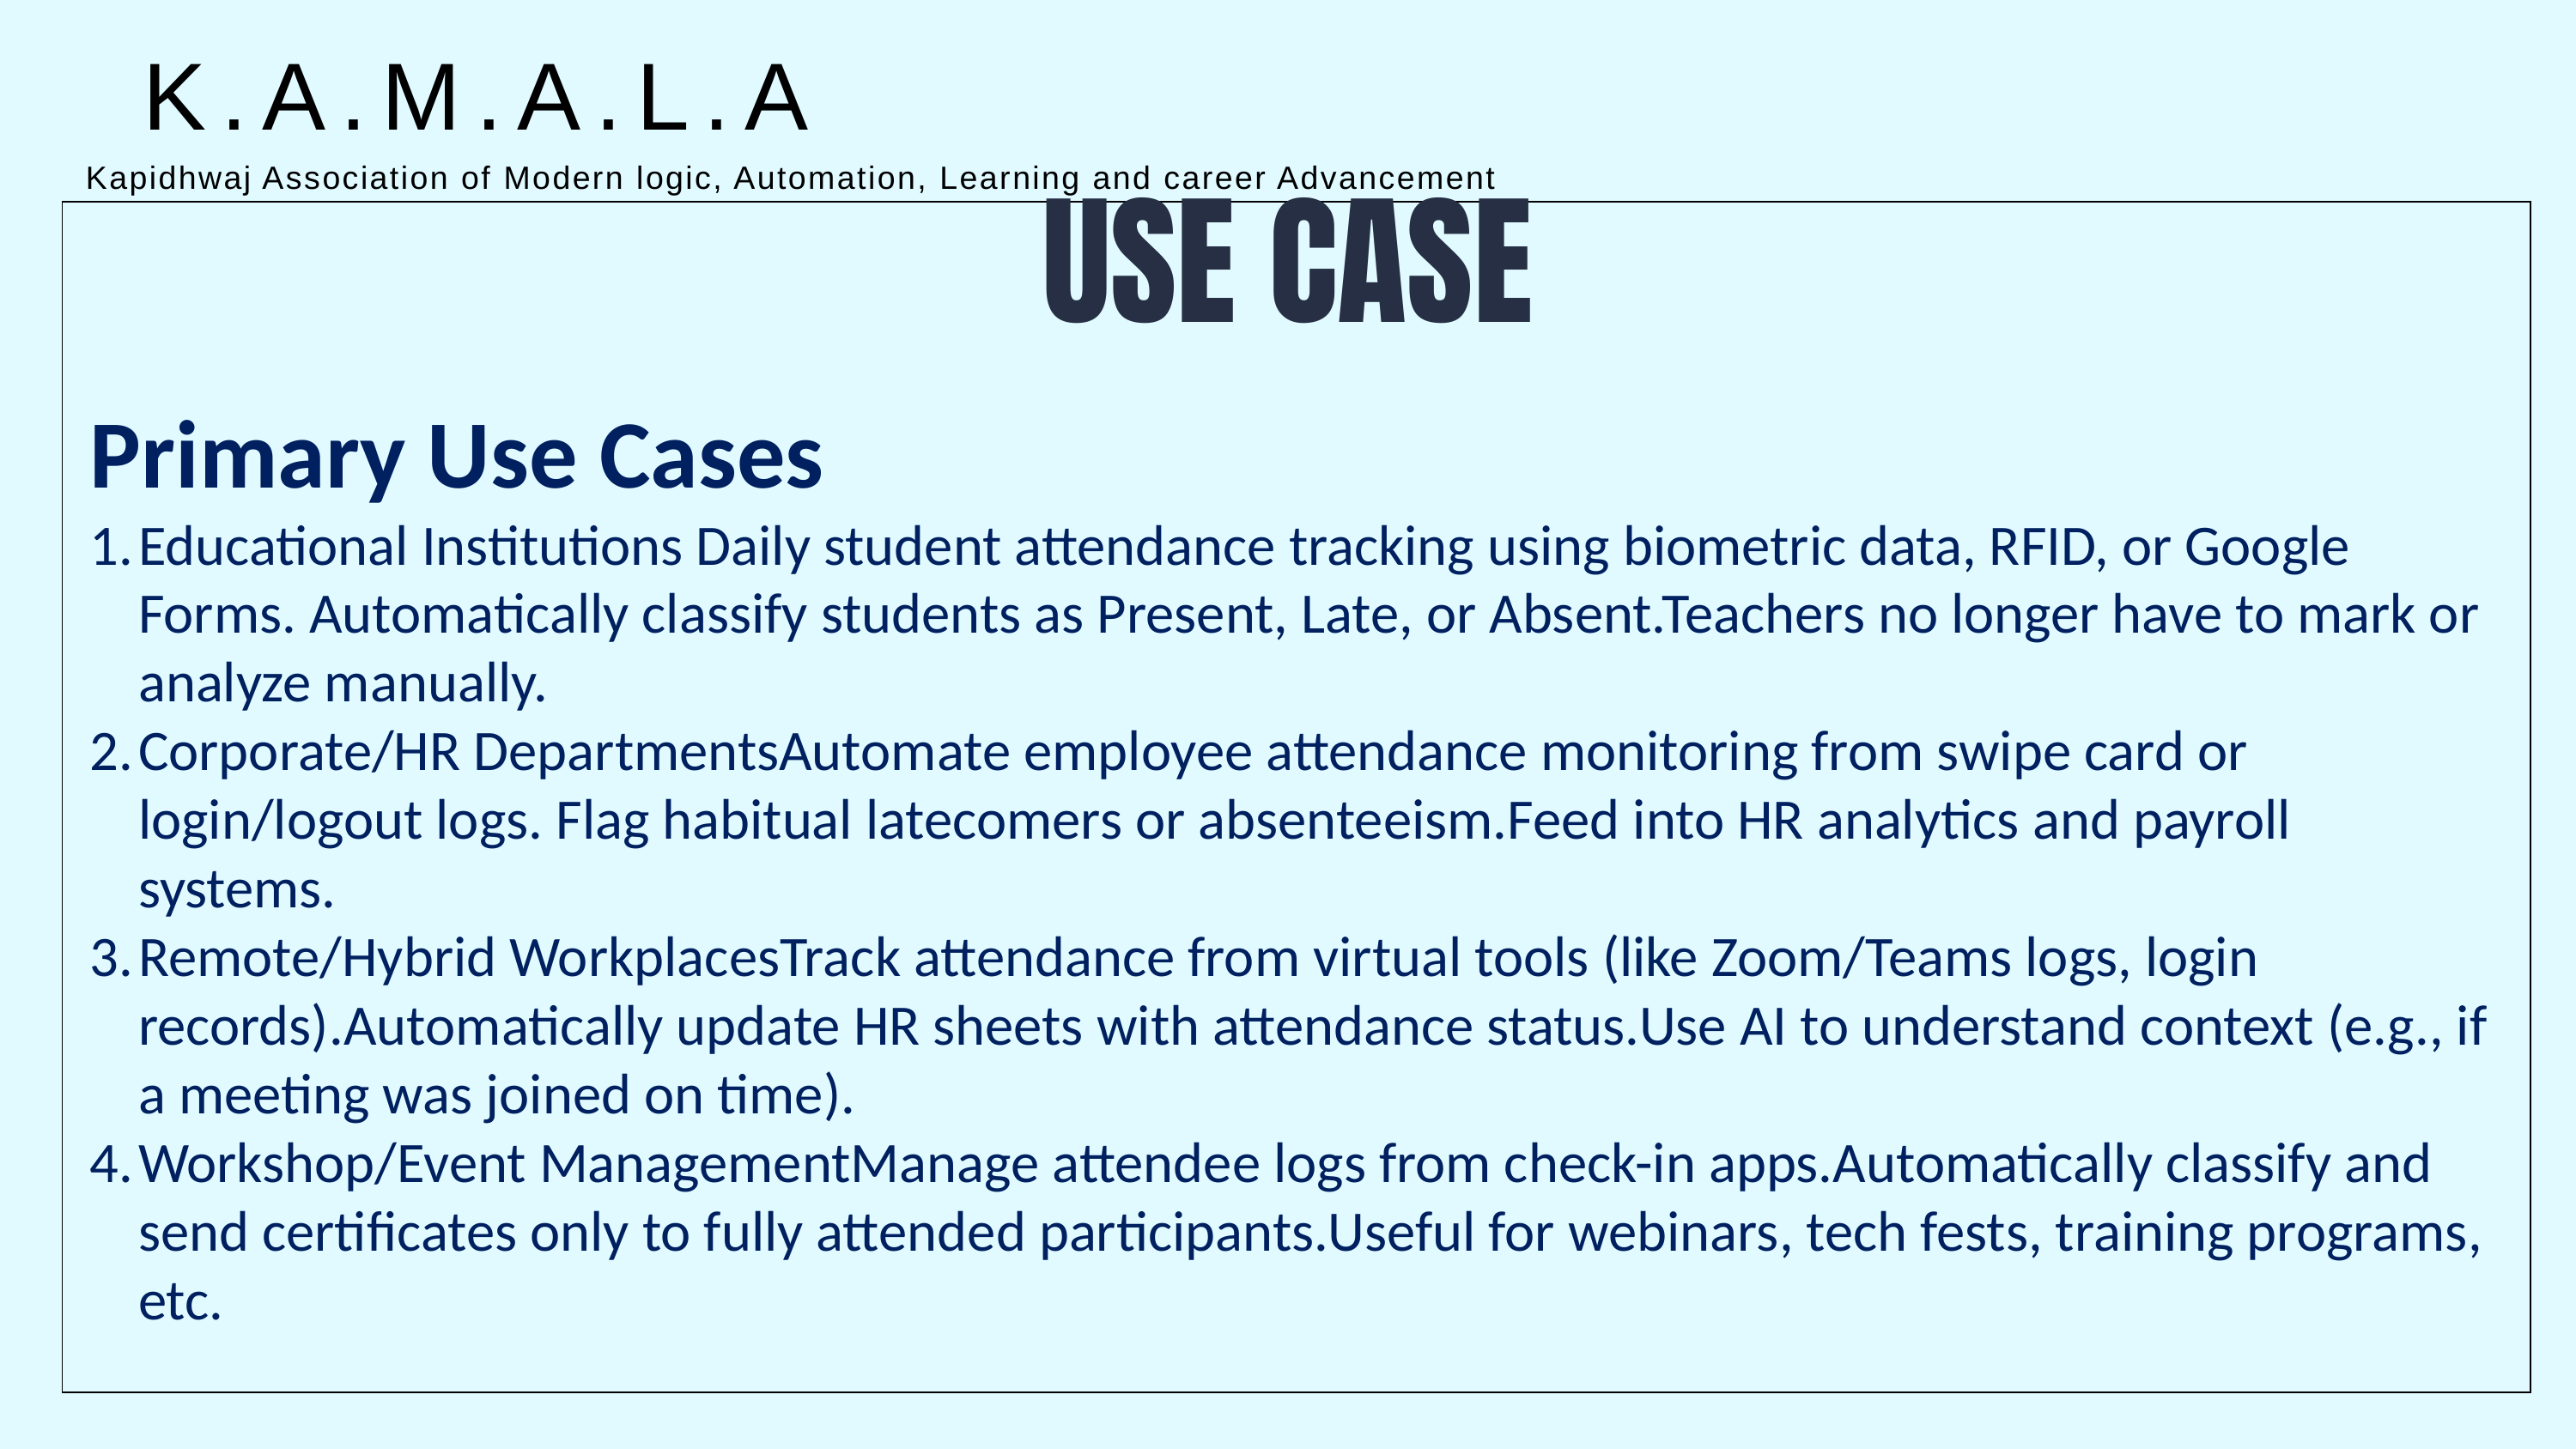

K.A.M.A.L.A
Kapidhwaj Association of Modern logic, Automation, Learning and career Advancement

USE CASE
Primary Use Cases
Educational Institutions Daily student attendance tracking using biometric data, RFID, or Google Forms. Automatically classify students as Present, Late, or Absent.Teachers no longer have to mark or analyze manually.
Corporate/HR DepartmentsAutomate employee attendance monitoring from swipe card or login/logout logs. Flag habitual latecomers or absenteeism.Feed into HR analytics and payroll systems.
Remote/Hybrid WorkplacesTrack attendance from virtual tools (like Zoom/Teams logs, login records).Automatically update HR sheets with attendance status.Use AI to understand context (e.g., if a meeting was joined on time).
Workshop/Event ManagementManage attendee logs from check-in apps.Automatically classify and send certificates only to fully attended participants.Useful for webinars, tech fests, training programs, etc.